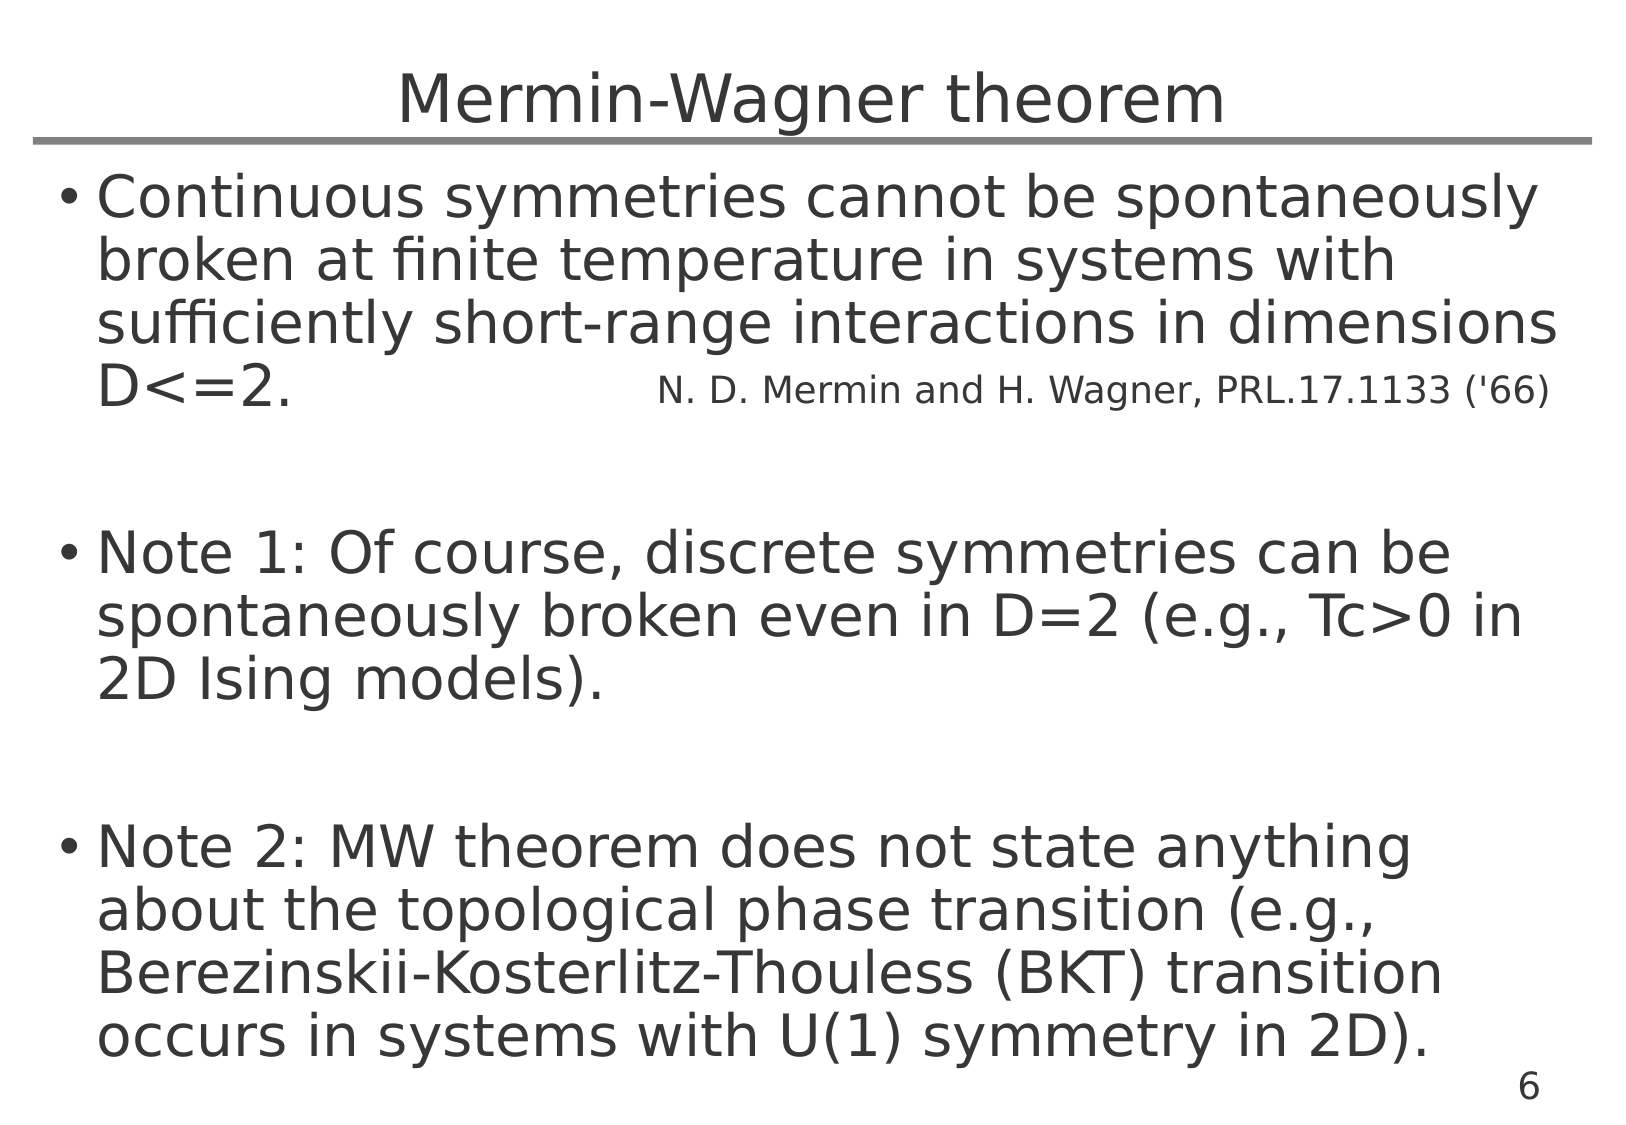

# Mermin-Wagner theorem
Continuous symmetries cannot be spontaneously broken at finite temperature in systems with sufficiently short-range interactions in dimensions D<=2.

Note 1: Of course, discrete symmetries can be spontaneously broken even in D=2 (e.g., Tc>0 in 2D Ising models).

Note 2: MW theorem does not state anything about the topological phase transition (e.g., Berezinskii-Kosterlitz-Thouless (BKT) transition occurs in systems with U(1) symmetry in 2D).
N. D. Mermin and H. Wagner, PRL.17.1133 ('66)
6